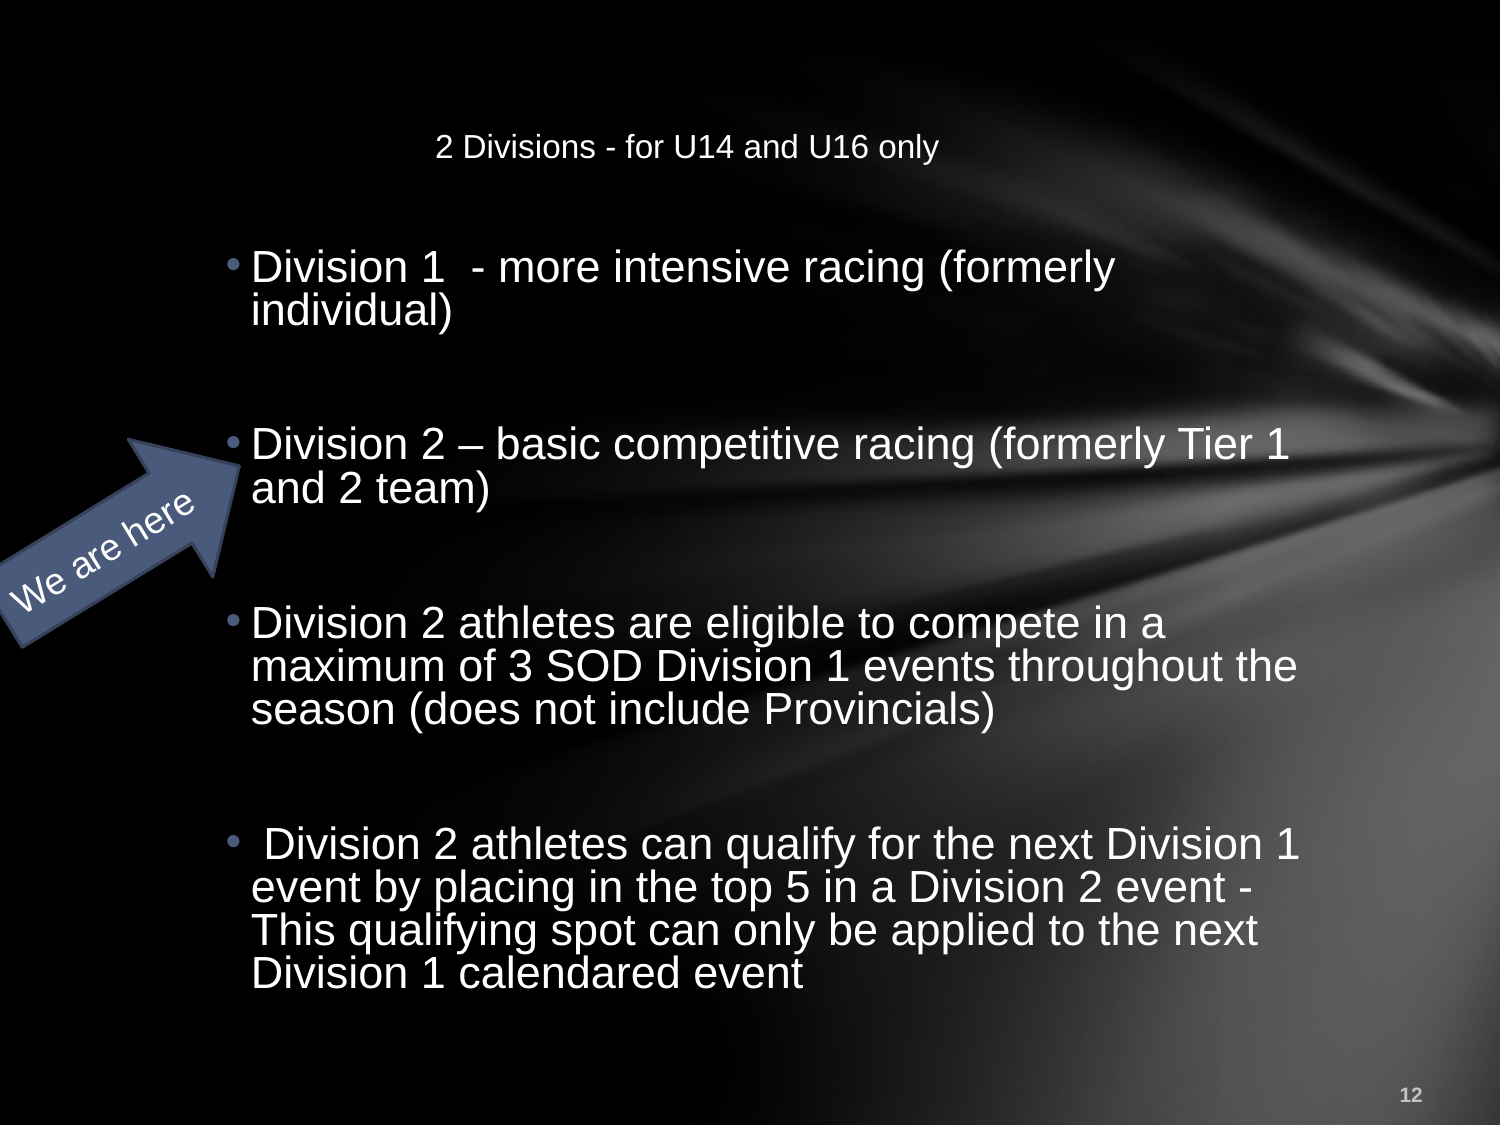

# 2 Divisions - for U14 and U16 only
Division 1  - more intensive racing (formerly individual)

Division 2 – basic competitive racing (formerly Tier 1 and 2 team)

Division 2 athletes are eligible to compete in a maximum of 3 SOD Division 1 events throughout the season (does not include Provincials)

 Division 2 athletes can qualify for the next Division 1 event by placing in the top 5 in a Division 2 event - This qualifying spot can only be applied to the next Division 1 calendared event

We are here
12